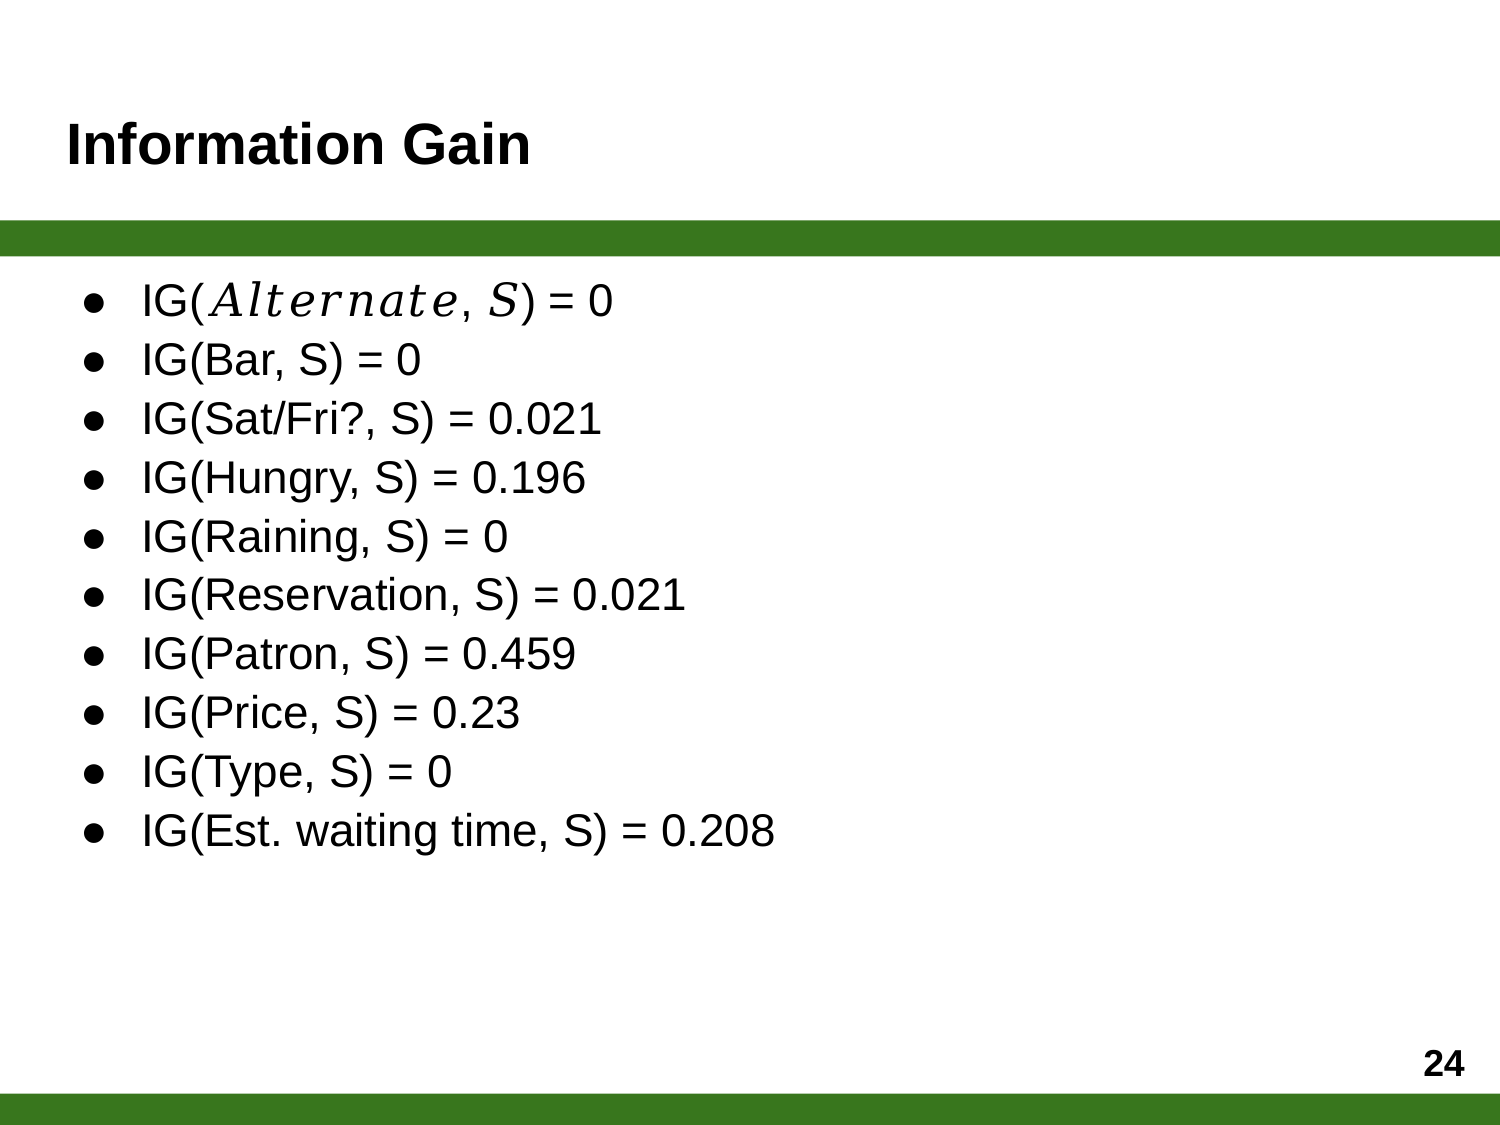

# Information Gain
IG(𝐴𝑙𝑡𝑒𝑟𝑛𝑎𝑡𝑒, 𝑆) = 0
IG(Bar, S) = 0
IG(Sat/Fri?, S) = 0.021
IG(Hungry, S) = 0.196
IG(Raining, S) = 0
IG(Reservation, S) = 0.021
IG(Patron, S) = 0.459
IG(Price, S) = 0.23
IG(Type, S) = 0
IG(Est. waiting time, S) = 0.208
24